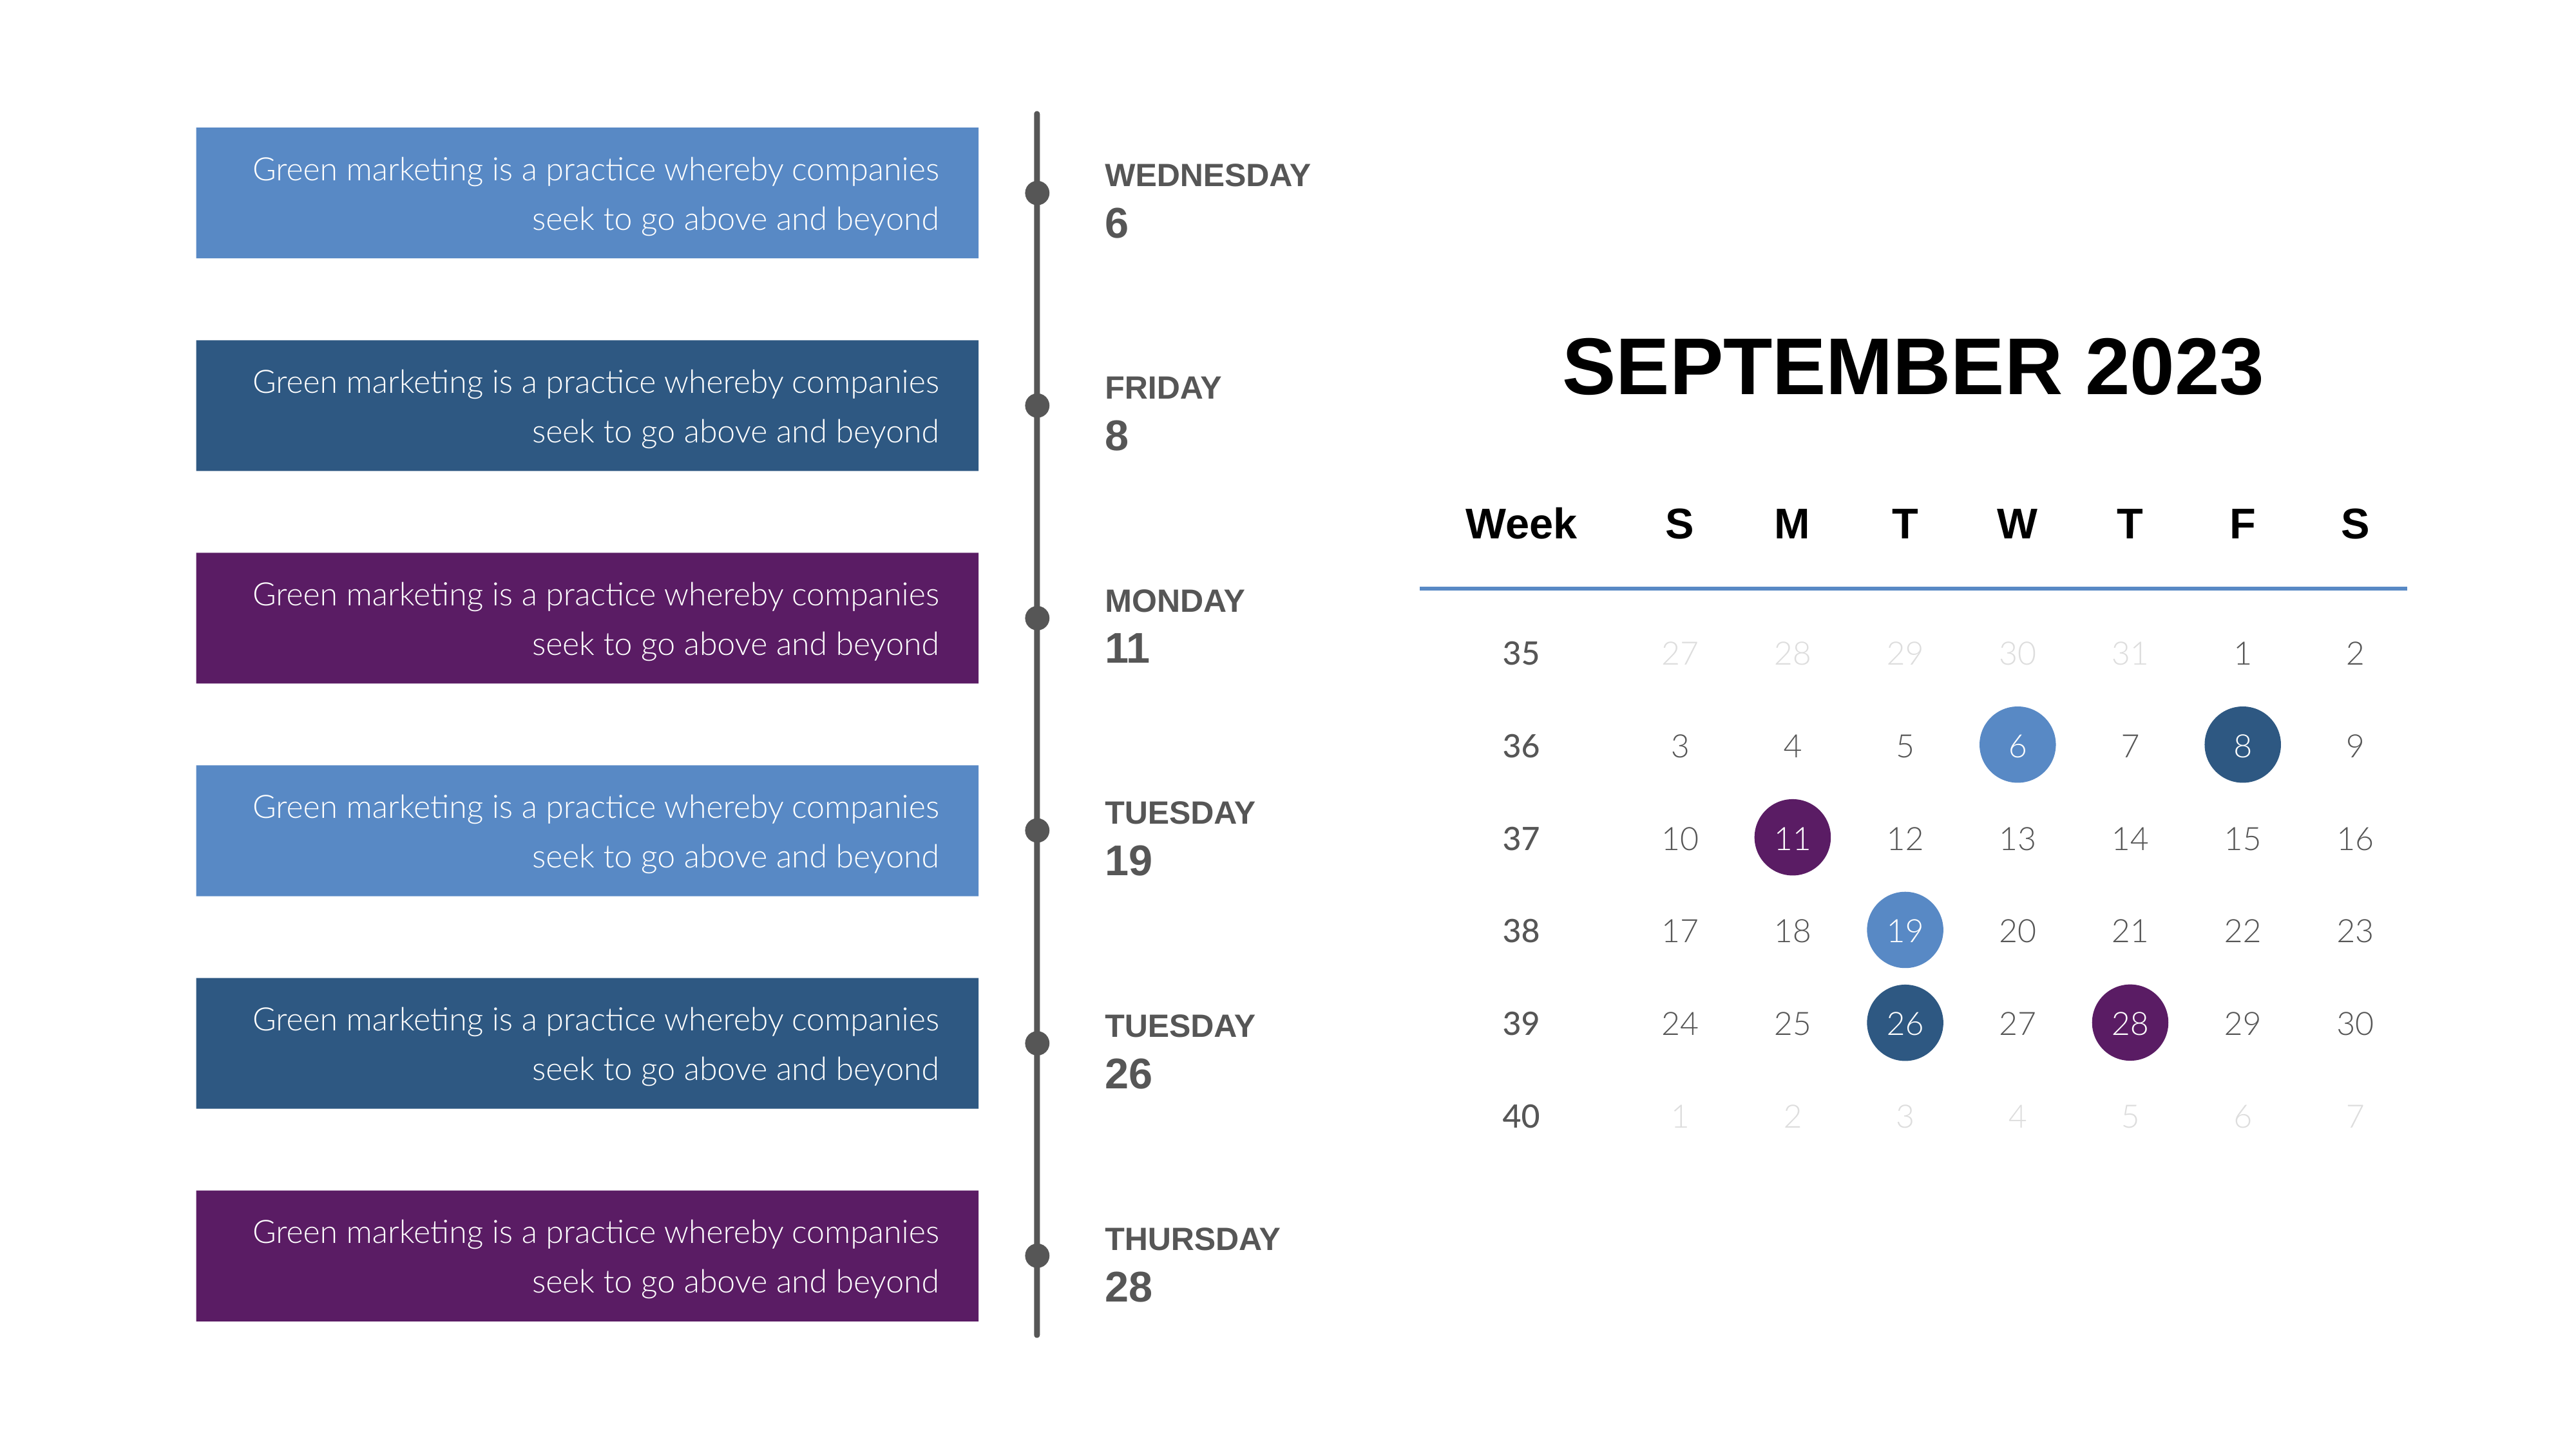

WEDNESDAY
6
Green marketing is a practice whereby companies seek to go above and beyond

SEPTEMBER 2023

FRIDAY
8
Green marketing is a practice whereby companies seek to go above and beyond

Week
S
M
T
W
T
F
S
35
27
28
29
30
31
1
2

36
3
4
5
6
7
8
9

37
10
11
12
13
14
15
16

38
17
18
19
20
21
22
23

39
24
25
26
27
28
29
30
40
1
2
3
4
5
6
7

MONDAY
11
Green marketing is a practice whereby companies seek to go above and beyond

TUESDAY
19
Green marketing is a practice whereby companies seek to go above and beyond

TUESDAY
26
Green marketing is a practice whereby companies seek to go above and beyond

THURSDAY
28
Green marketing is a practice whereby companies seek to go above and beyond